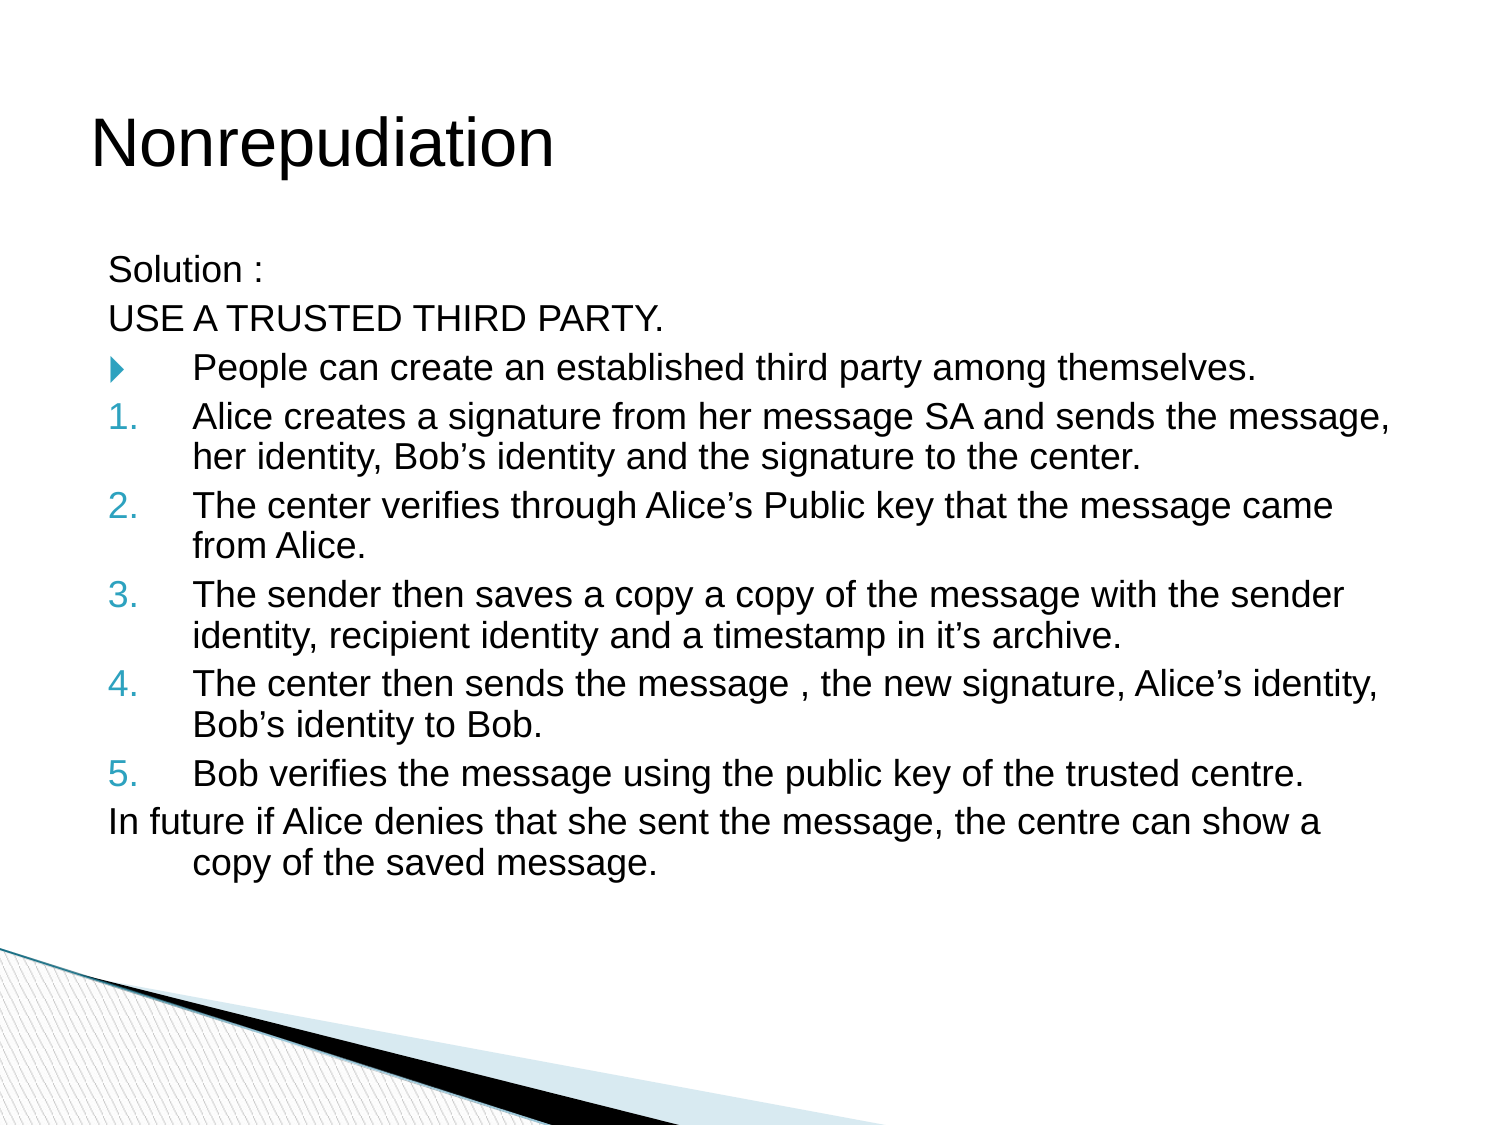

Nonrepudiation
Solution :
USE A TRUSTED THIRD PARTY.
People can create an established third party among themselves.
Alice creates a signature from her message SA and sends the message, her identity, Bob’s identity and the signature to the center.
The center verifies through Alice’s Public key that the message came from Alice.
The sender then saves a copy a copy of the message with the sender identity, recipient identity and a timestamp in it’s archive.
The center then sends the message , the new signature, Alice’s identity, Bob’s identity to Bob.
Bob verifies the message using the public key of the trusted centre.
In future if Alice denies that she sent the message, the centre can show a copy of the saved message.